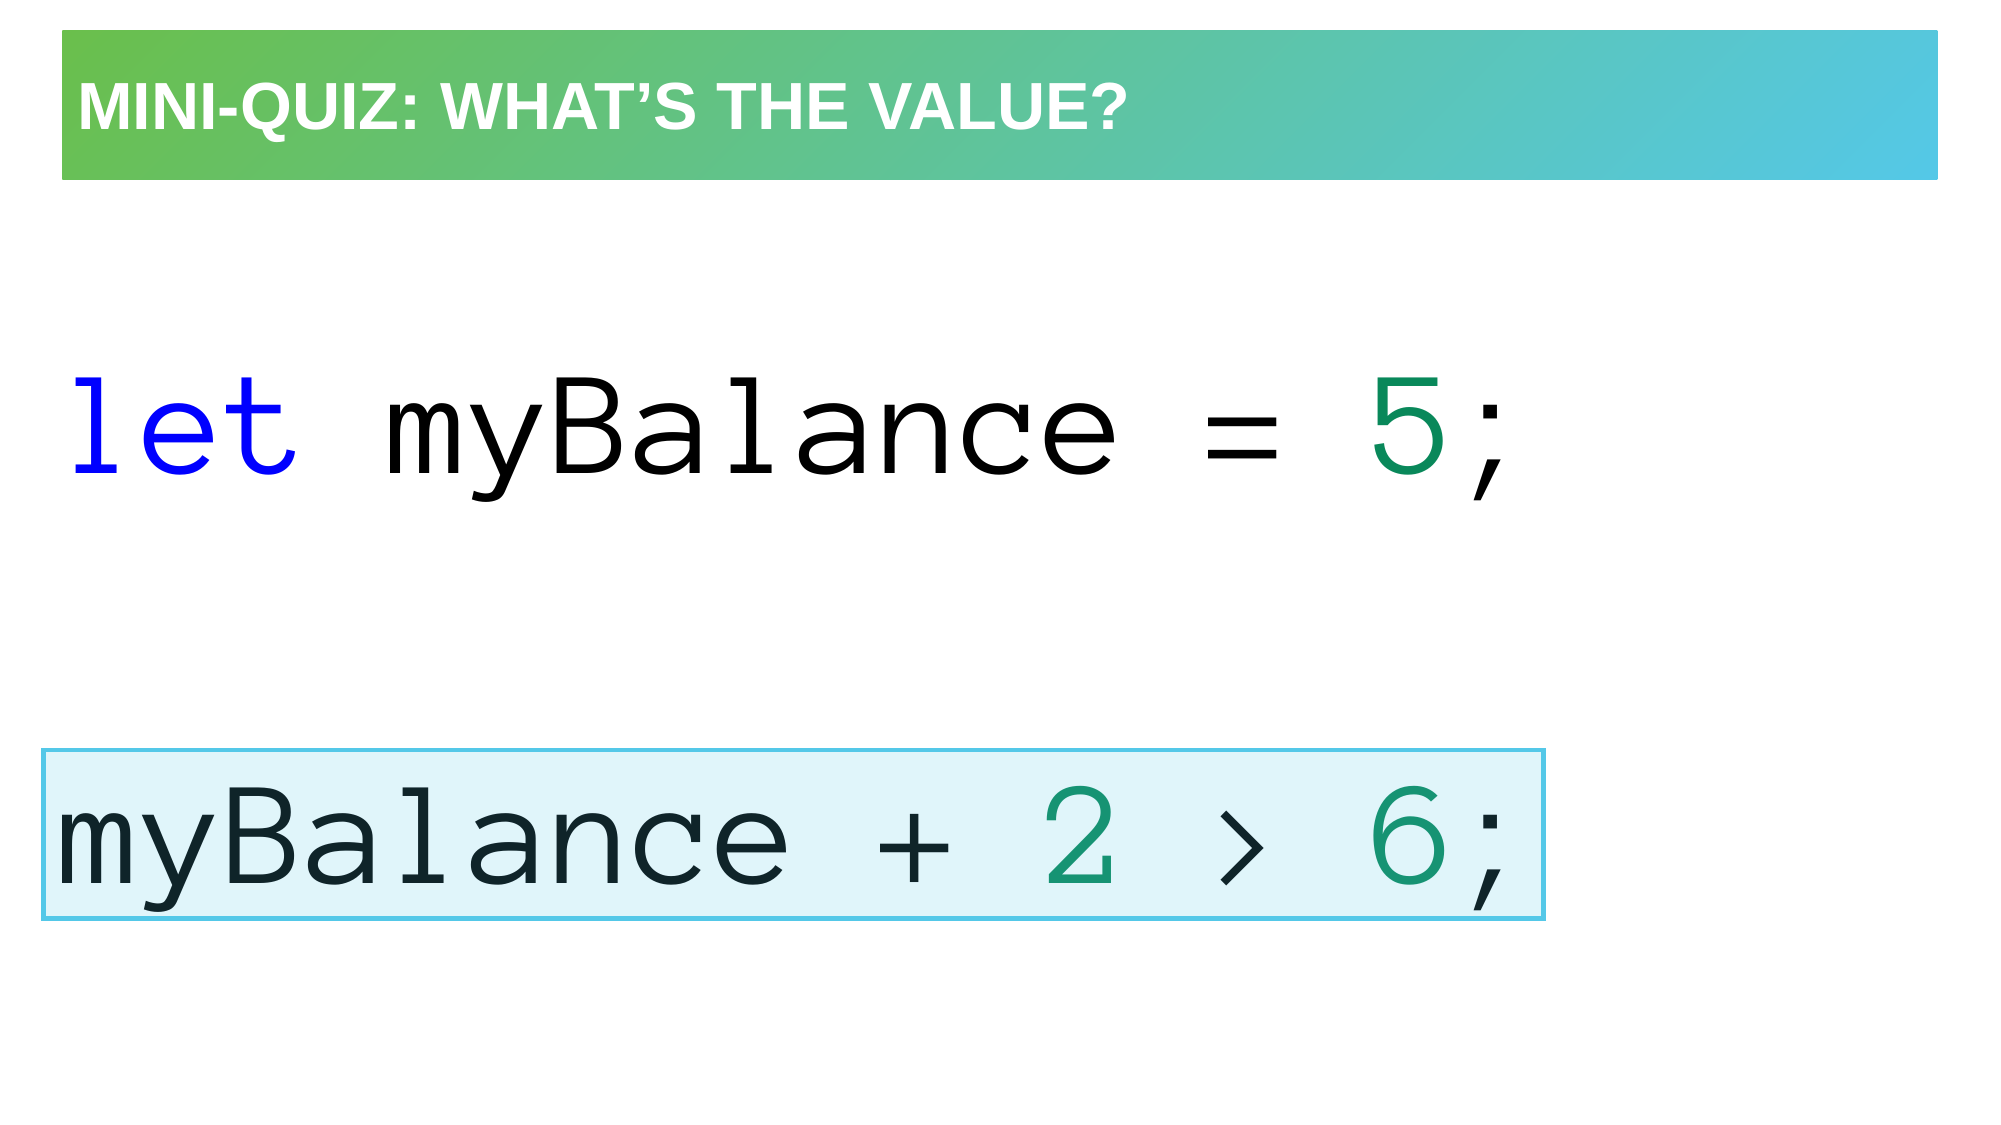

# Mini-quiz: What’s the value?
let myBalance = 5;

myBalance + 2 > 6;